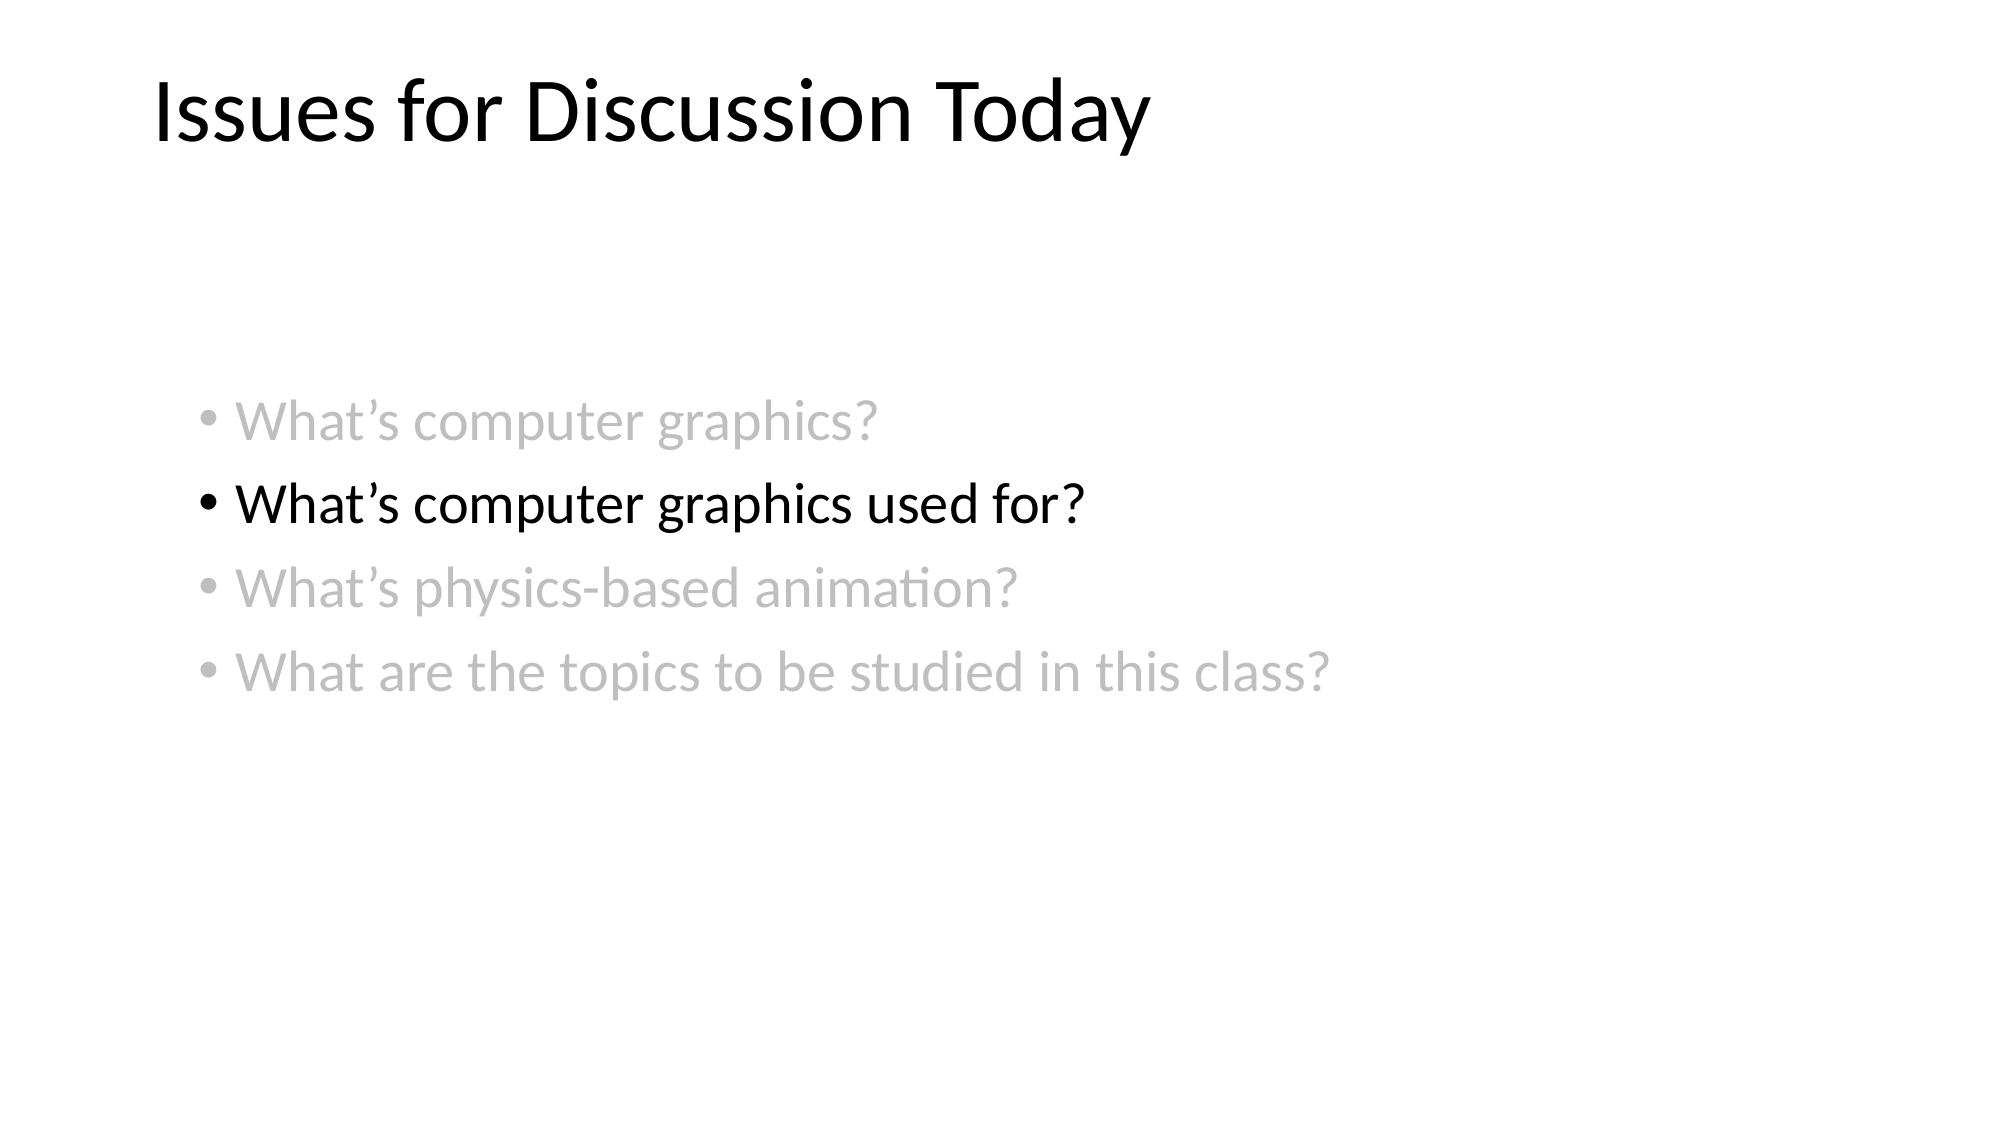

# Issues for Discussion Today
What’s computer graphics?
What’s computer graphics used for?
What’s physics-based animation?
What are the topics to be studied in this class?

27